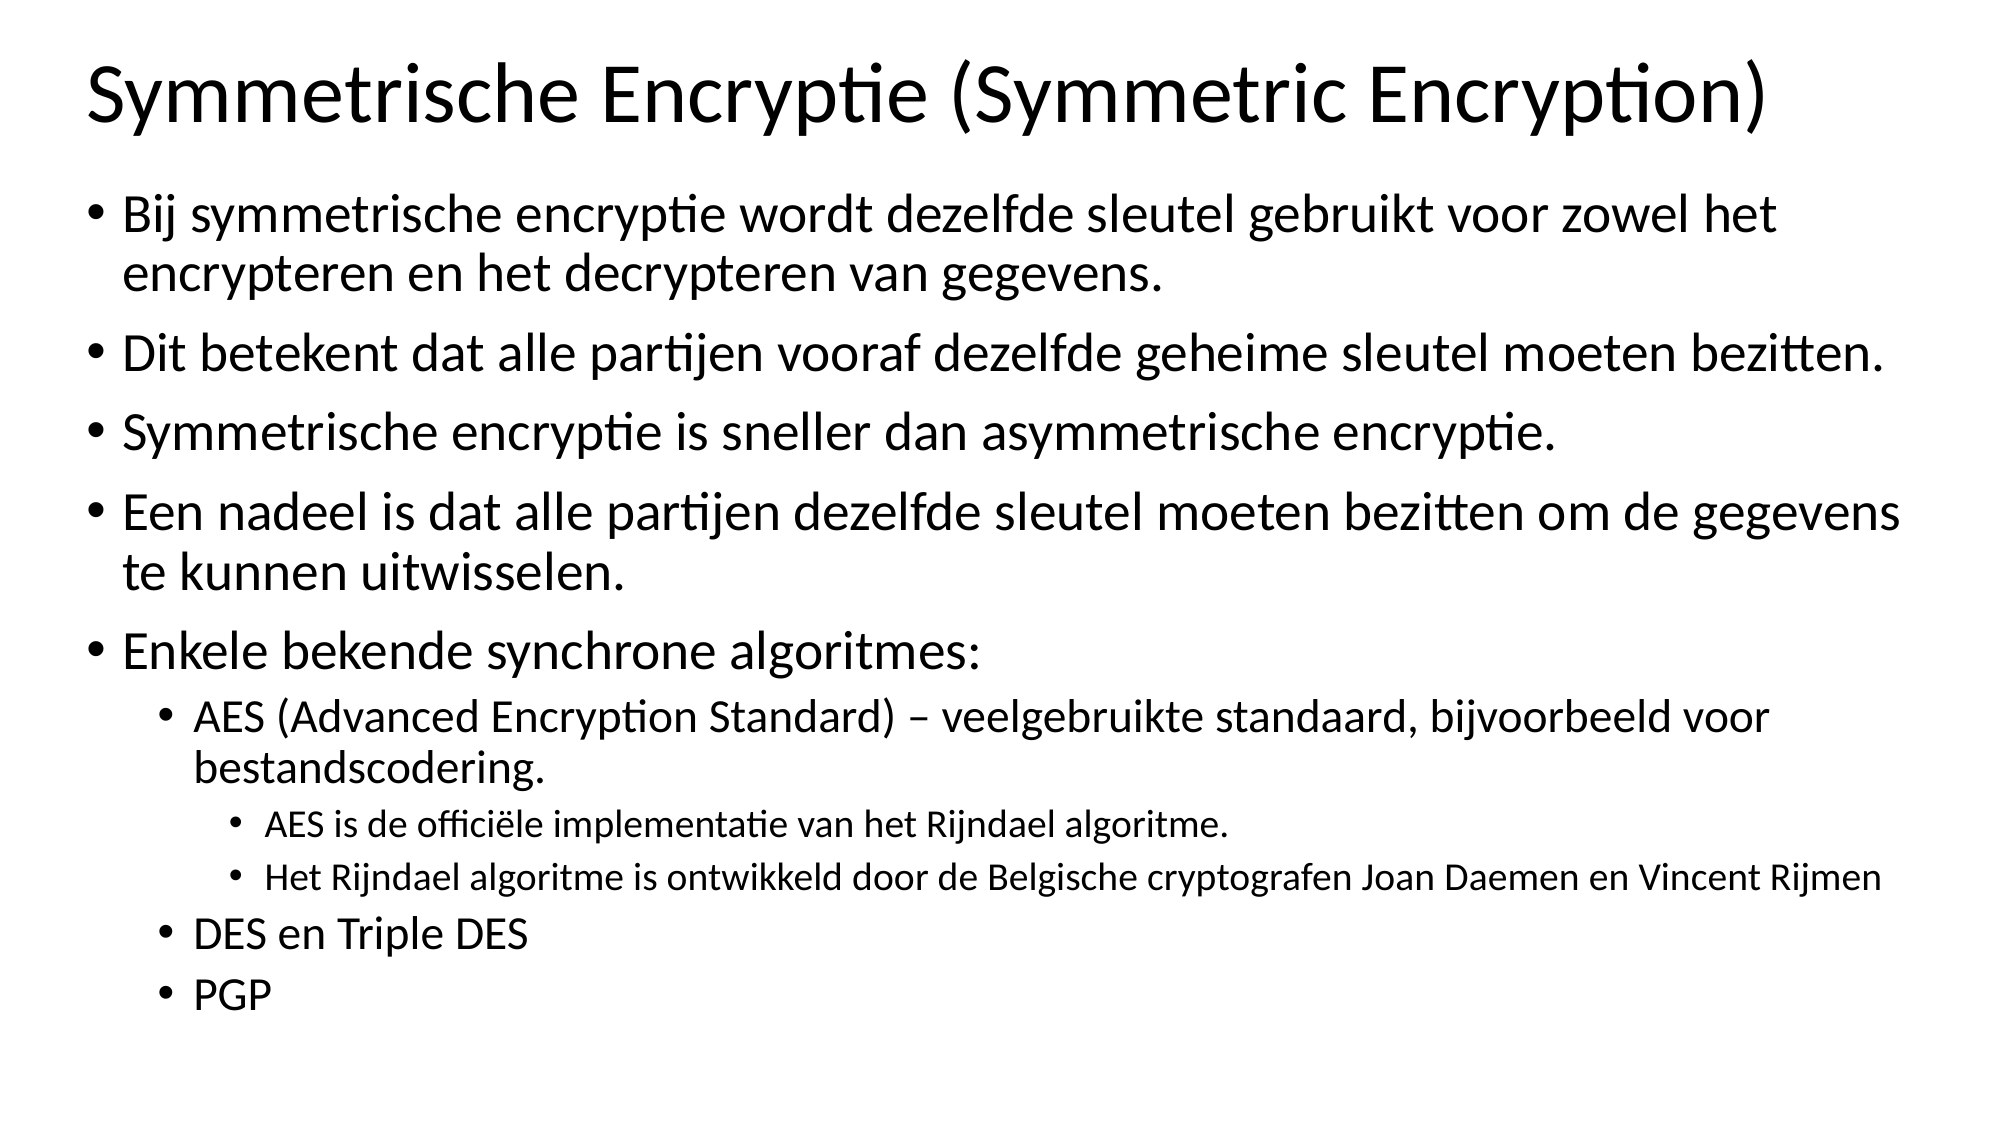

# Symmetrische Encryptie (Symmetric Encryption)
Bij symmetrische encryptie wordt dezelfde sleutel gebruikt voor zowel het encrypteren en het decrypteren van gegevens.
Dit betekent dat alle partijen vooraf dezelfde geheime sleutel moeten bezitten.
Symmetrische encryptie is sneller dan asymmetrische encryptie.
Een nadeel is dat alle partijen dezelfde sleutel moeten bezitten om de gegevens te kunnen uitwisselen.
Enkele bekende synchrone algoritmes:
AES (Advanced Encryption Standard) – veelgebruikte standaard, bijvoorbeeld voor bestandscodering.
AES is de officiële implementatie van het Rijndael algoritme.
Het Rijndael algoritme is ontwikkeld door de Belgische cryptografen Joan Daemen en Vincent Rijmen
DES en Triple DES
PGP